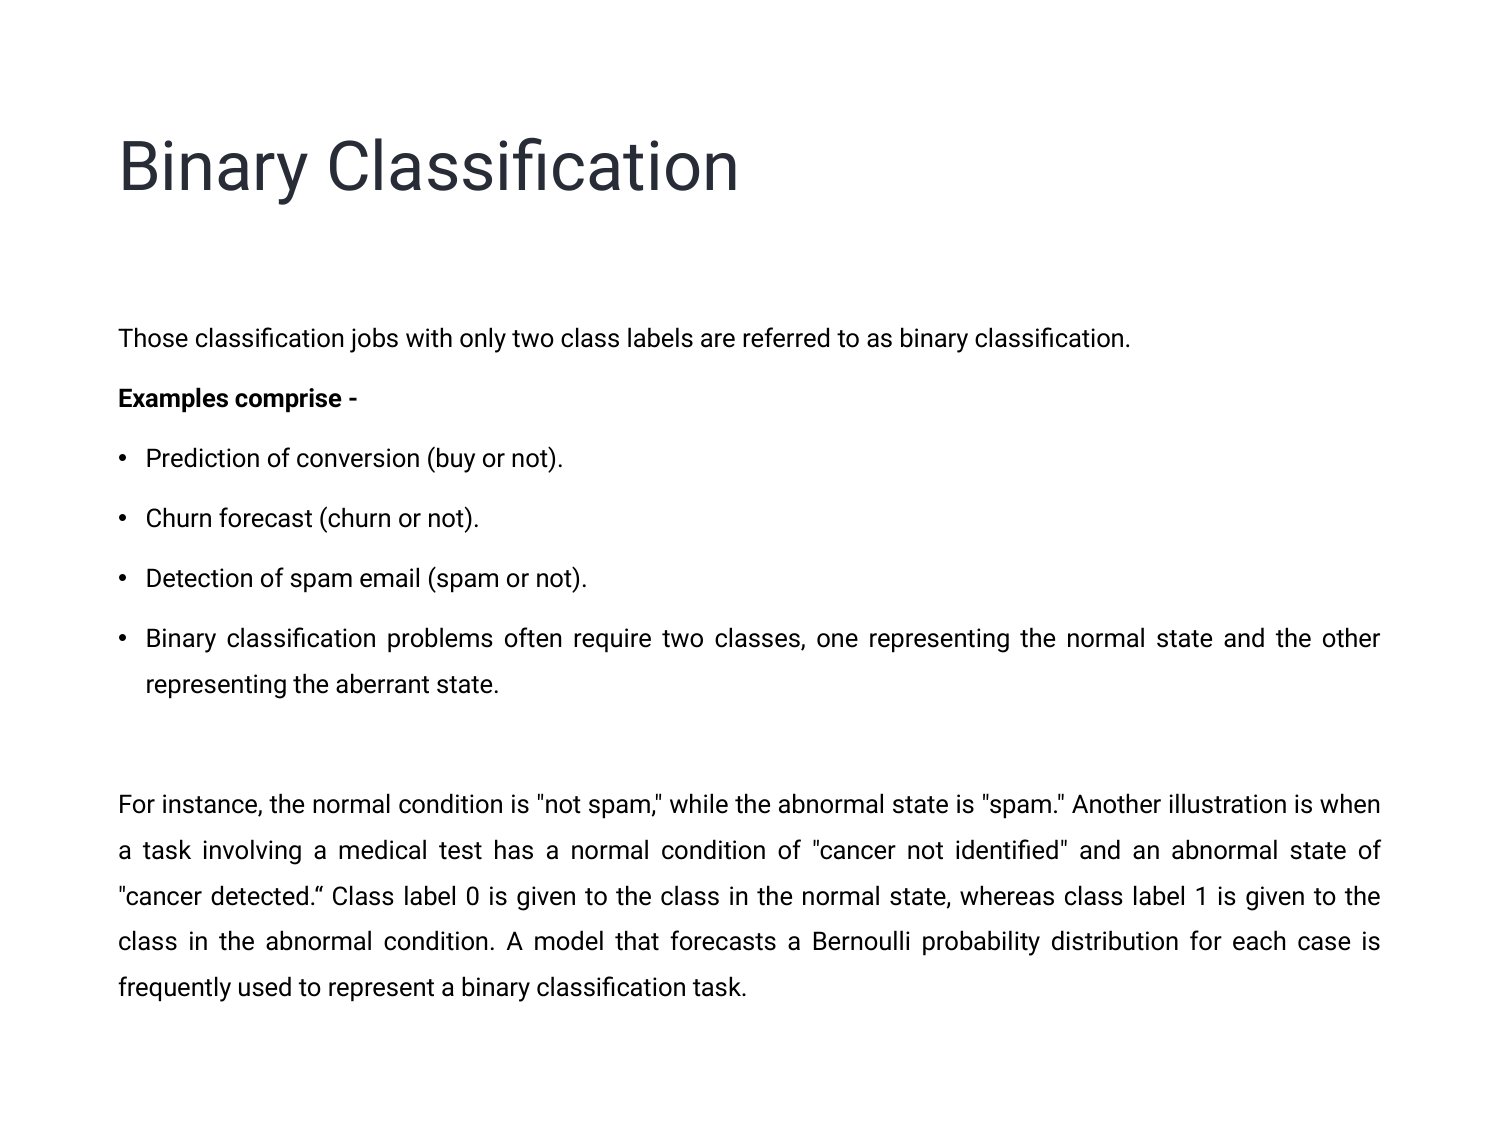

# Binary Classification
Those classification jobs with only two class labels are referred to as binary classification.
Examples comprise -
Prediction of conversion (buy or not).
Churn forecast (churn or not).
Detection of spam email (spam or not).
Binary classification problems often require two classes, one representing the normal state and the other representing the aberrant state.

For instance, the normal condition is "not spam," while the abnormal state is "spam." Another illustration is when a task involving a medical test has a normal condition of "cancer not identified" and an abnormal state of "cancer detected.“ Class label 0 is given to the class in the normal state, whereas class label 1 is given to the class in the abnormal condition. A model that forecasts a Bernoulli probability distribution for each case is frequently used to represent a binary classification task.